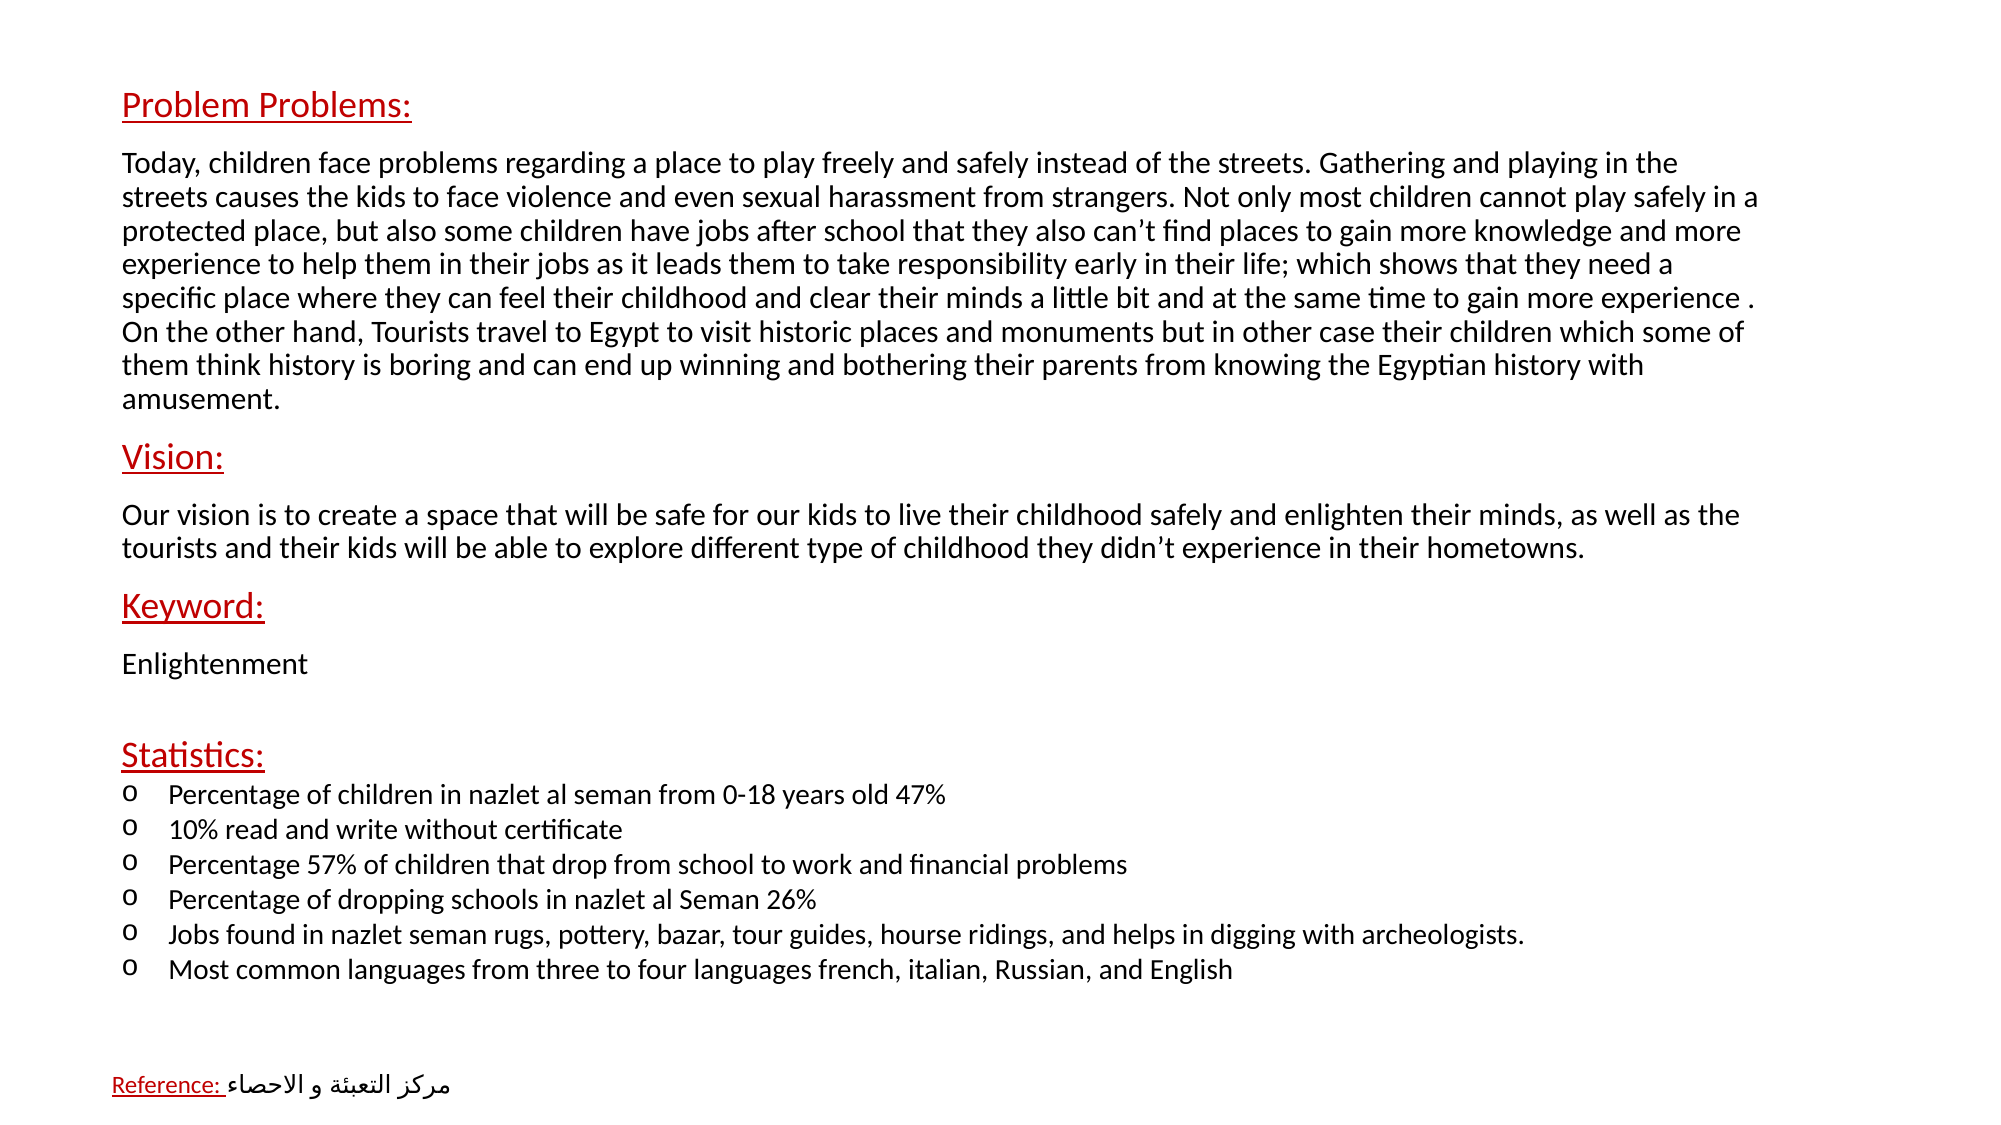

Problem Problems:
Today, children face problems regarding a place to play freely and safely instead of the streets. Gathering and playing in the streets causes the kids to face violence and even sexual harassment from strangers. Not only most children cannot play safely in a protected place, but also some children have jobs after school that they also can’t find places to gain more knowledge and more experience to help them in their jobs as it leads them to take responsibility early in their life; which shows that they need a specific place where they can feel their childhood and clear their minds a little bit and at the same time to gain more experience . On the other hand, Tourists travel to Egypt to visit historic places and monuments but in other case their children which some of them think history is boring and can end up winning and bothering their parents from knowing the Egyptian history with amusement.
Vision:
Our vision is to create a space that will be safe for our kids to live their childhood safely and enlighten their minds, as well as the tourists and their kids will be able to explore different type of childhood they didn’t experience in their hometowns.
Keyword:
Enlightenment

Statistics:
Percentage of children in nazlet al seman from 0-18 years old 47%
10% read and write without certificate
Percentage 57% of children that drop from school to work and financial problems
Percentage of dropping schools in nazlet al Seman 26%
Jobs found in nazlet seman rugs, pottery, bazar, tour guides, hourse ridings, and helps in digging with archeologists.
Most common languages from three to four languages french, italian, Russian, and English
Reference: مركز التعبئة و الاحصاء